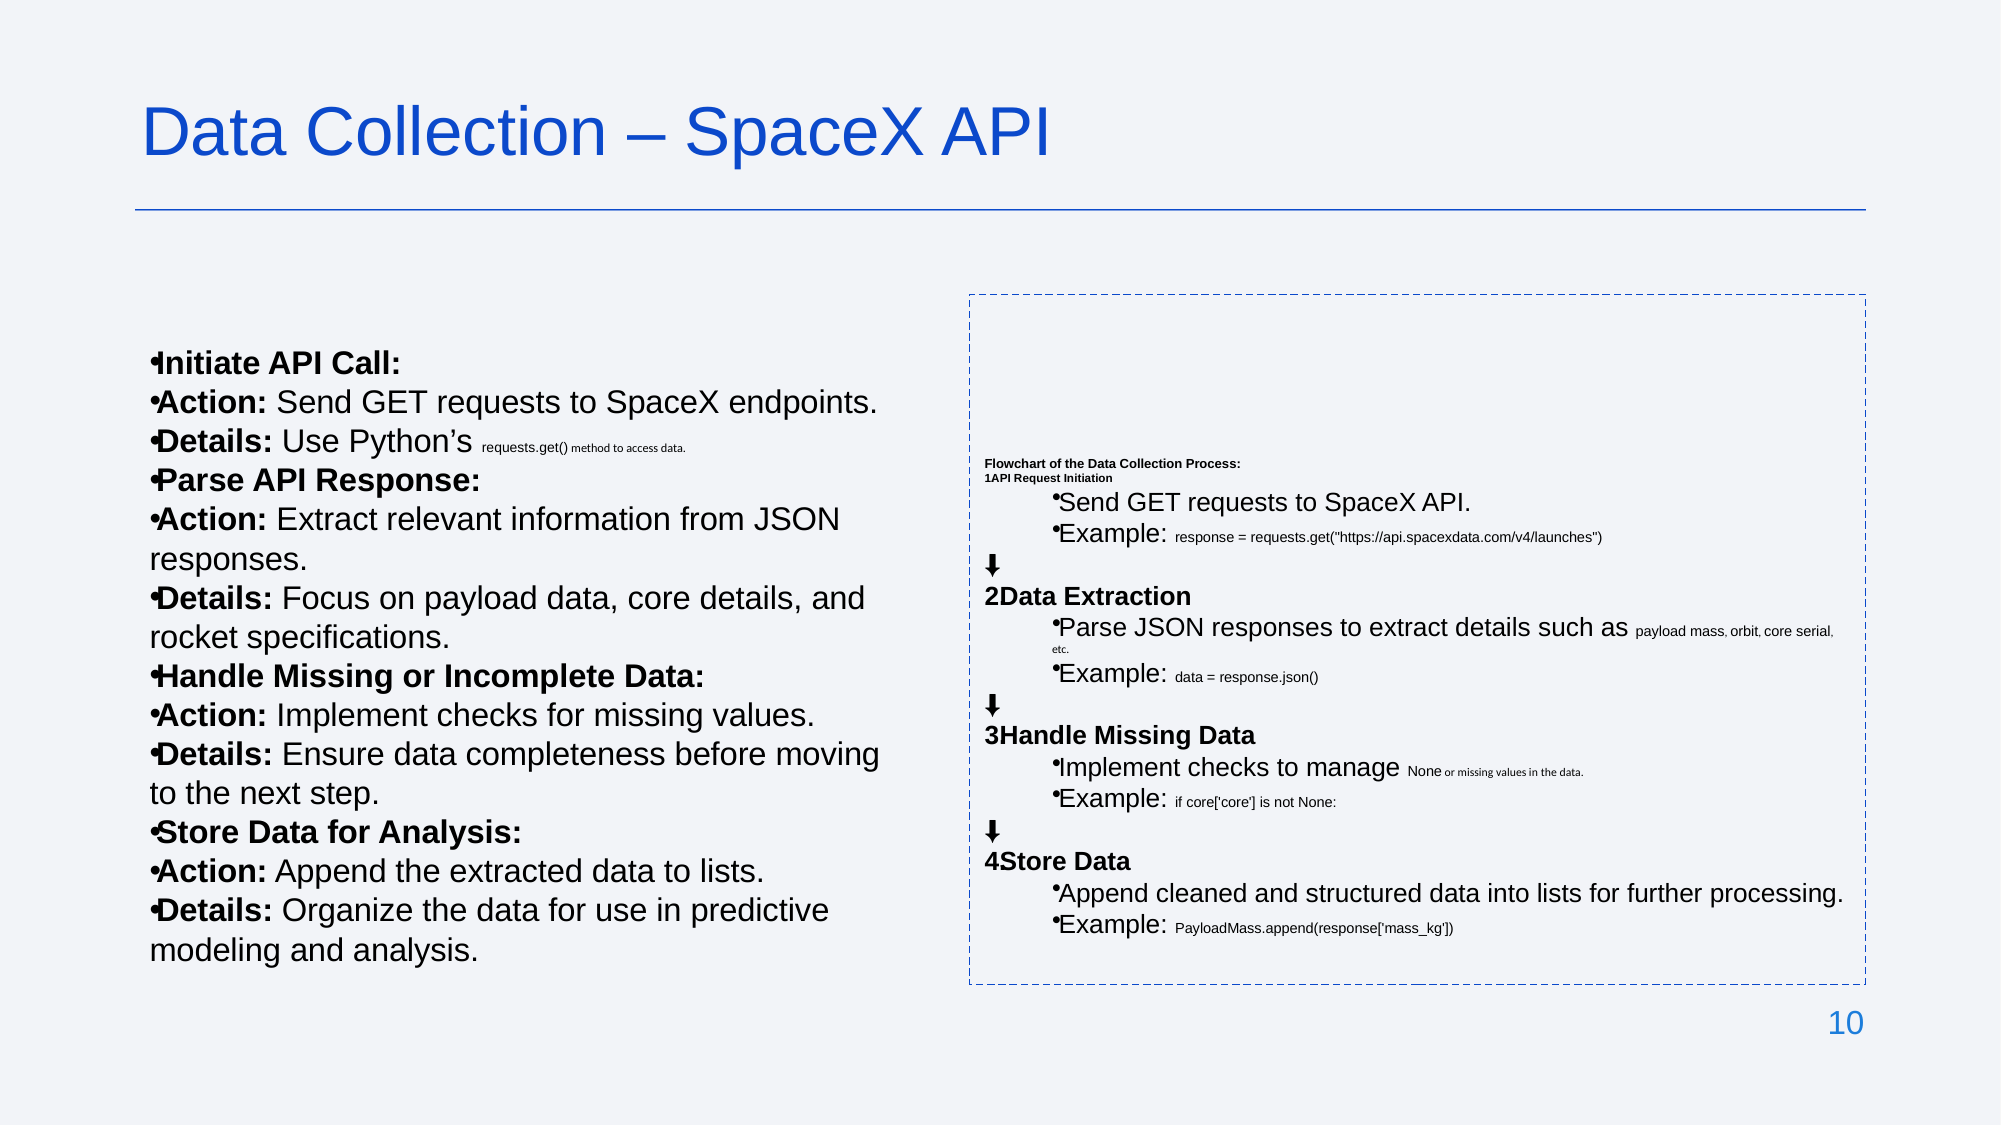

Data Collection – SpaceX API

Flowchart of the Data Collection Process:
API Request Initiation
Send GET requests to SpaceX API.
Example: response = requests.get("https://api.spacexdata.com/v4/launches")
⬇
Data Extraction
Parse JSON responses to extract details such as payload mass, orbit, core serial, etc.
Example: data = response.json()
⬇
Handle Missing Data
Implement checks to manage None or missing values in the data.
Example: if core['core'] is not None:
⬇
Store Data
Append cleaned and structured data into lists for further processing.
Example: PayloadMass.append(response['mass_kg'])

Initiate API Call:
Action: Send GET requests to SpaceX endpoints.
Details: Use Python’s requests.get() method to access data.
Parse API Response:
Action: Extract relevant information from JSON responses.
Details: Focus on payload data, core details, and rocket specifications.
Handle Missing or Incomplete Data:
Action: Implement checks for missing values.
Details: Ensure data completeness before moving to the next step.
Store Data for Analysis:
Action: Append the extracted data to lists.
Details: Organize the data for use in predictive modeling and analysis.
10